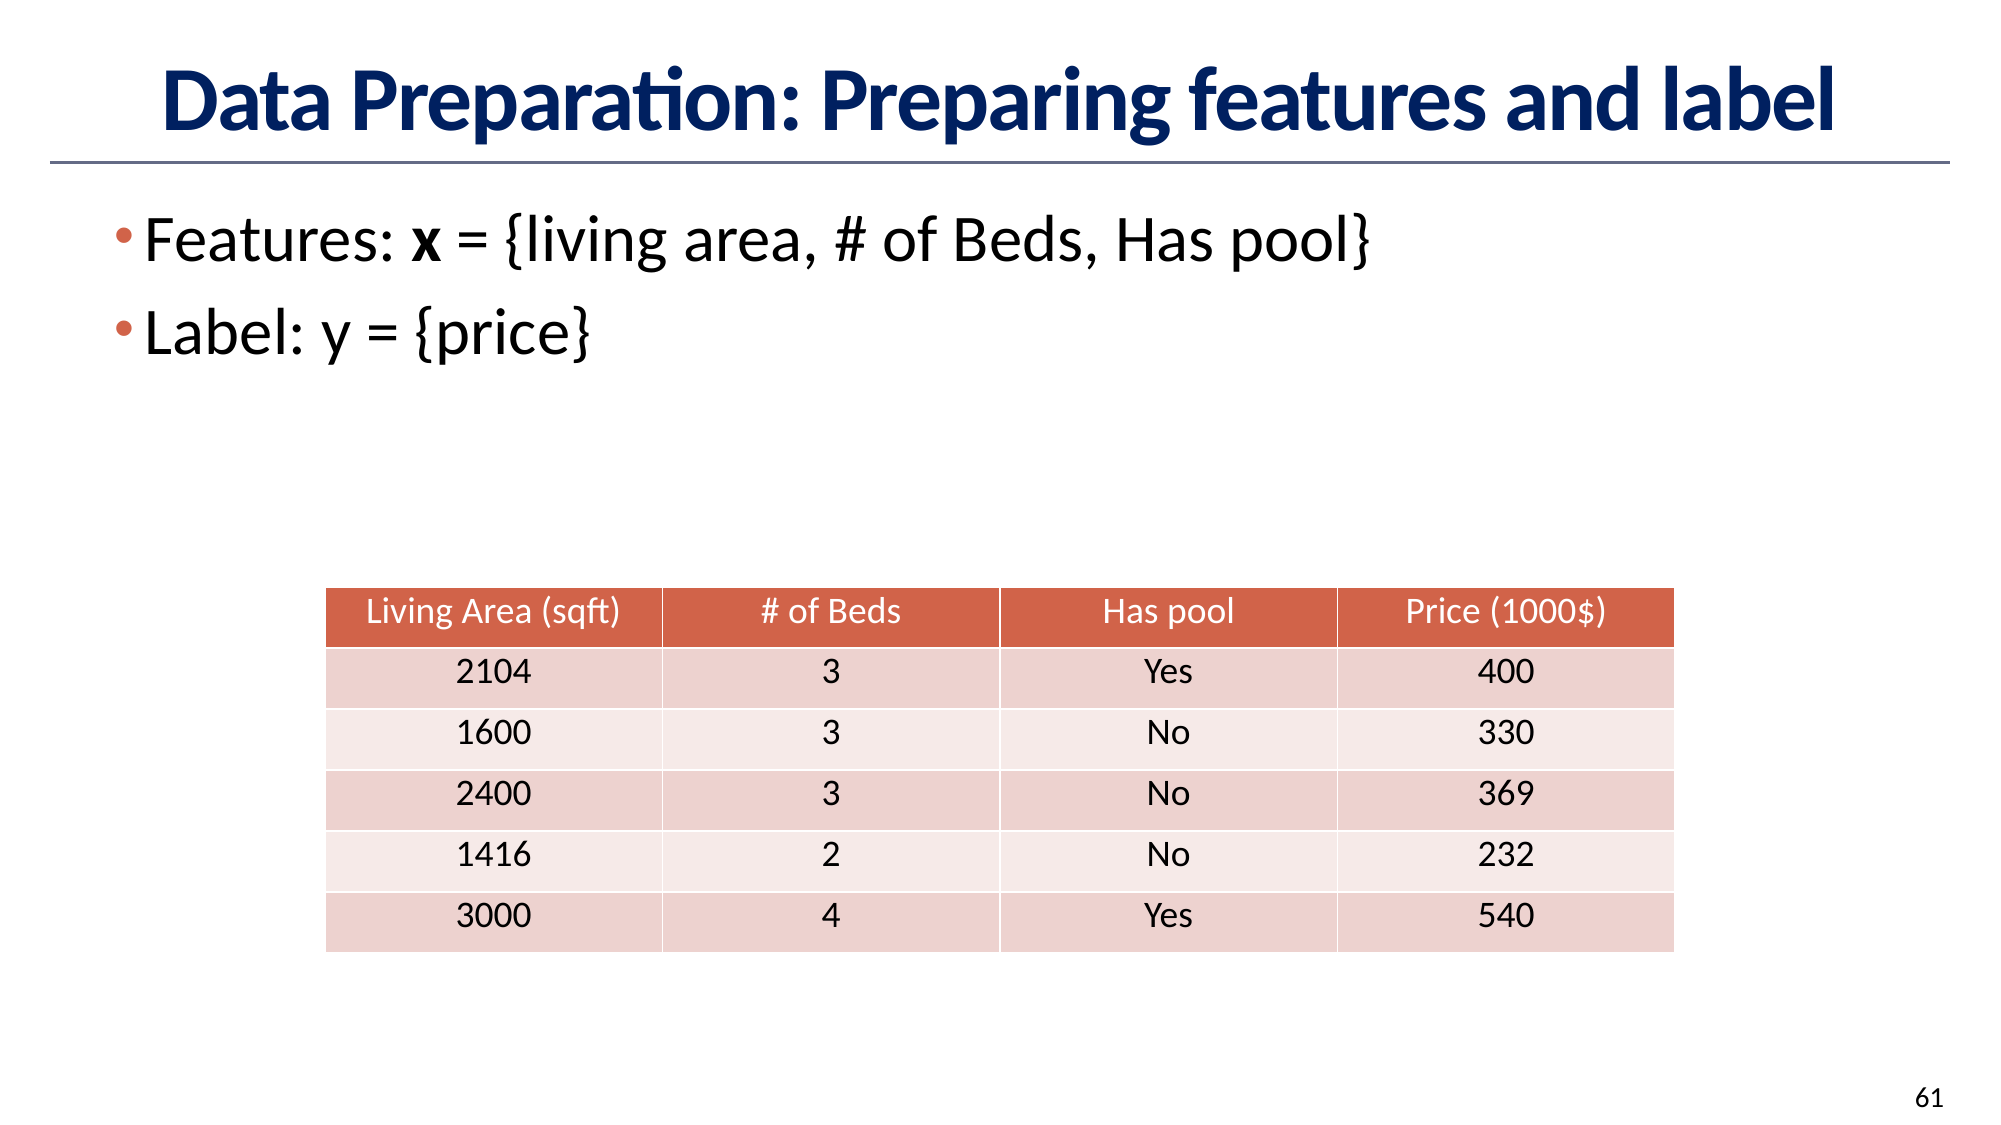

# Data Preparation: Preparing features and label
Features: x = {living area, # of Beds, Has pool}
Label: y = {price}
| Living Area (sqft) | # of Beds | Has pool | Price (1000$) |
| --- | --- | --- | --- |
| 2104 | 3 | Yes | 400 |
| 1600 | 3 | No | 330 |
| 2400 | 3 | No | 369 |
| 1416 | 2 | No | 232 |
| 3000 | 4 | Yes | 540 |
61